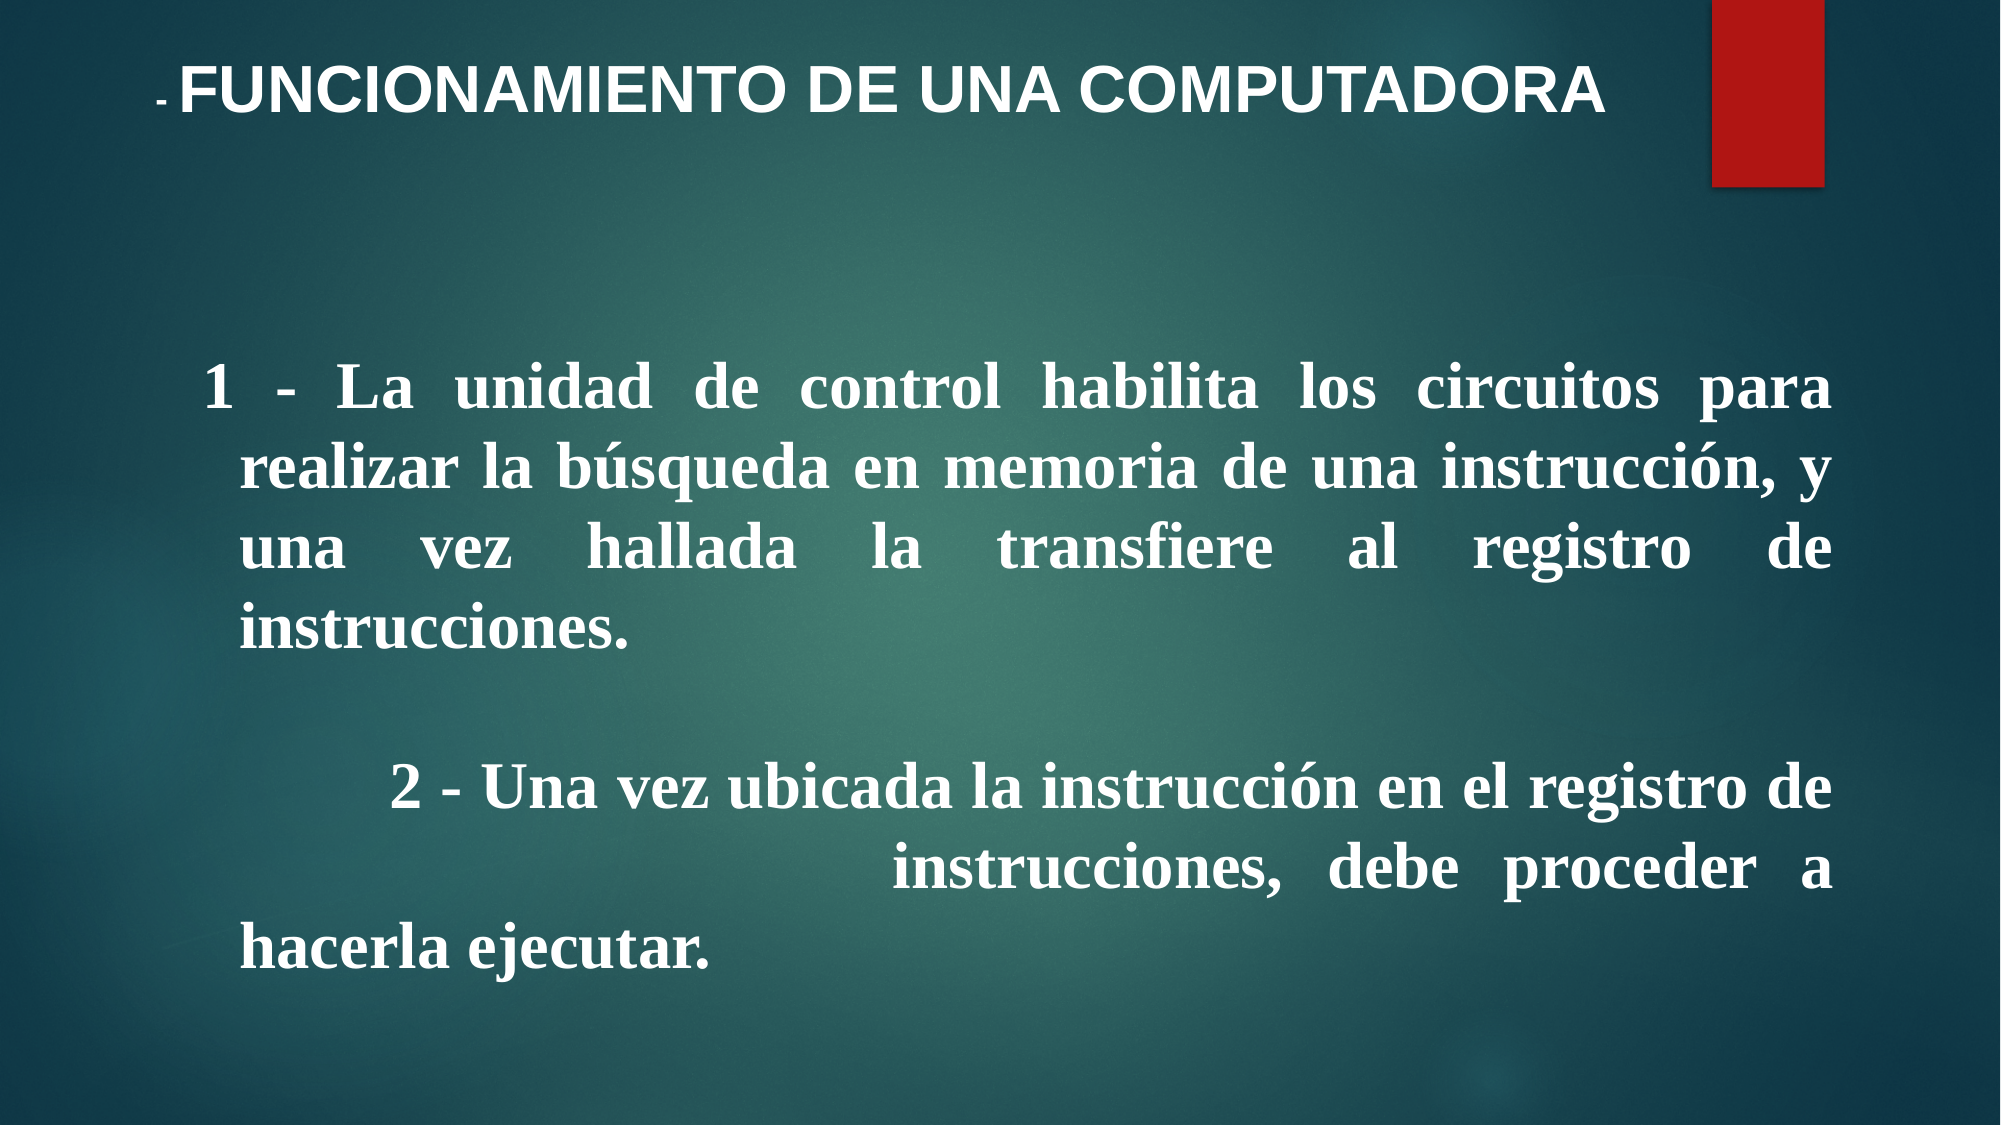

- FUNCIONAMIENTO DE UNA COMPUTADORA
1 - La unidad de control habilita los circuitos para realizar la búsqueda en memoria de una instrucción, y una vez hallada la transfiere al registro de instrucciones.

		2 - Una vez ubicada la instrucción en el registro de   				instrucciones, debe proceder a hacerla ejecutar.